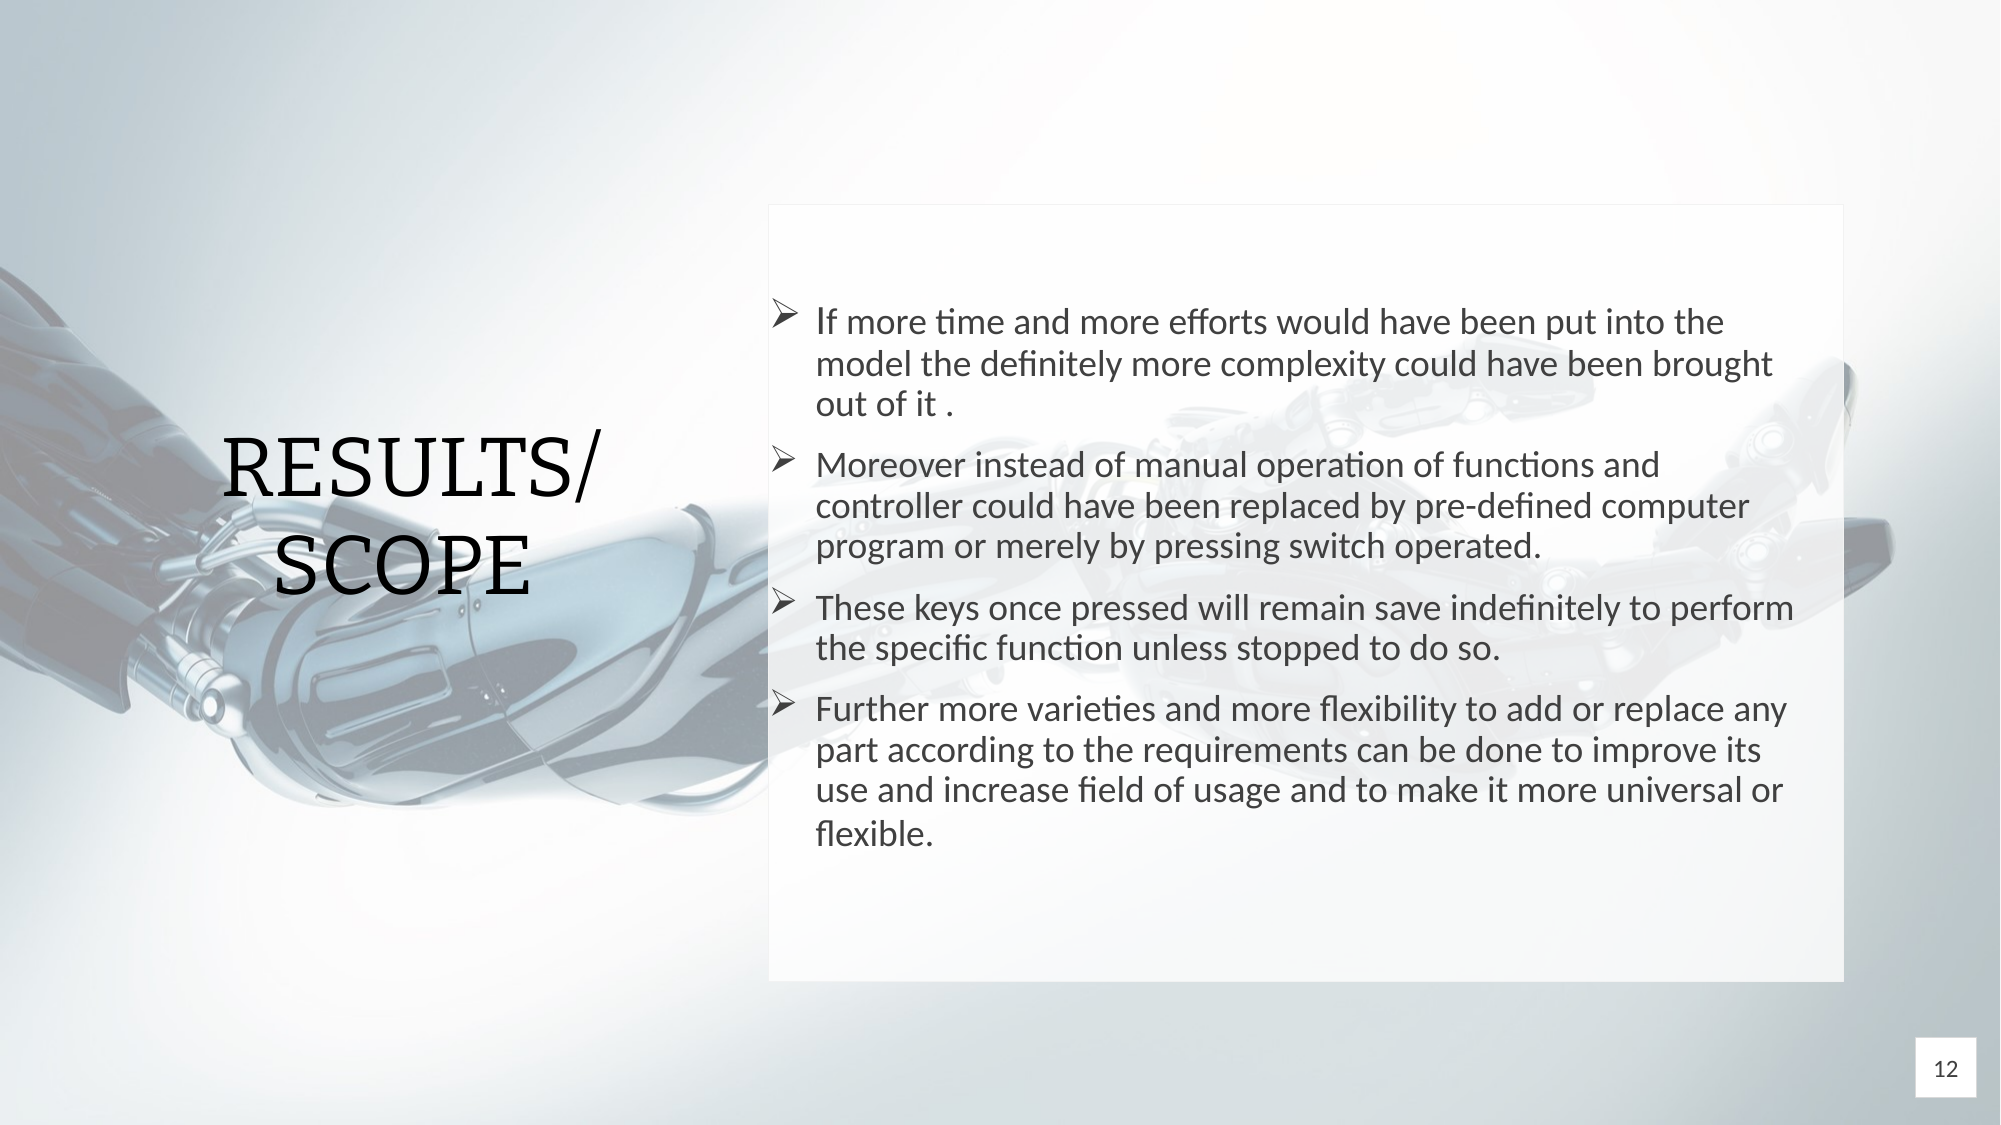

If more time and more efforts would have been put into the model the definitely more complexity could have been brought out of it .
Moreover instead of manual operation of functions and controller could have been replaced by pre-defined computer program or merely by pressing switch operated.
These keys once pressed will remain save indefinitely to perform the specific function unless stopped to do so.
Further more varieties and more flexibility to add or replace any part according to the requirements can be done to improve its use and increase field of usage and to make it more universal or flexible.

# RESULTS/ SCOPE
12